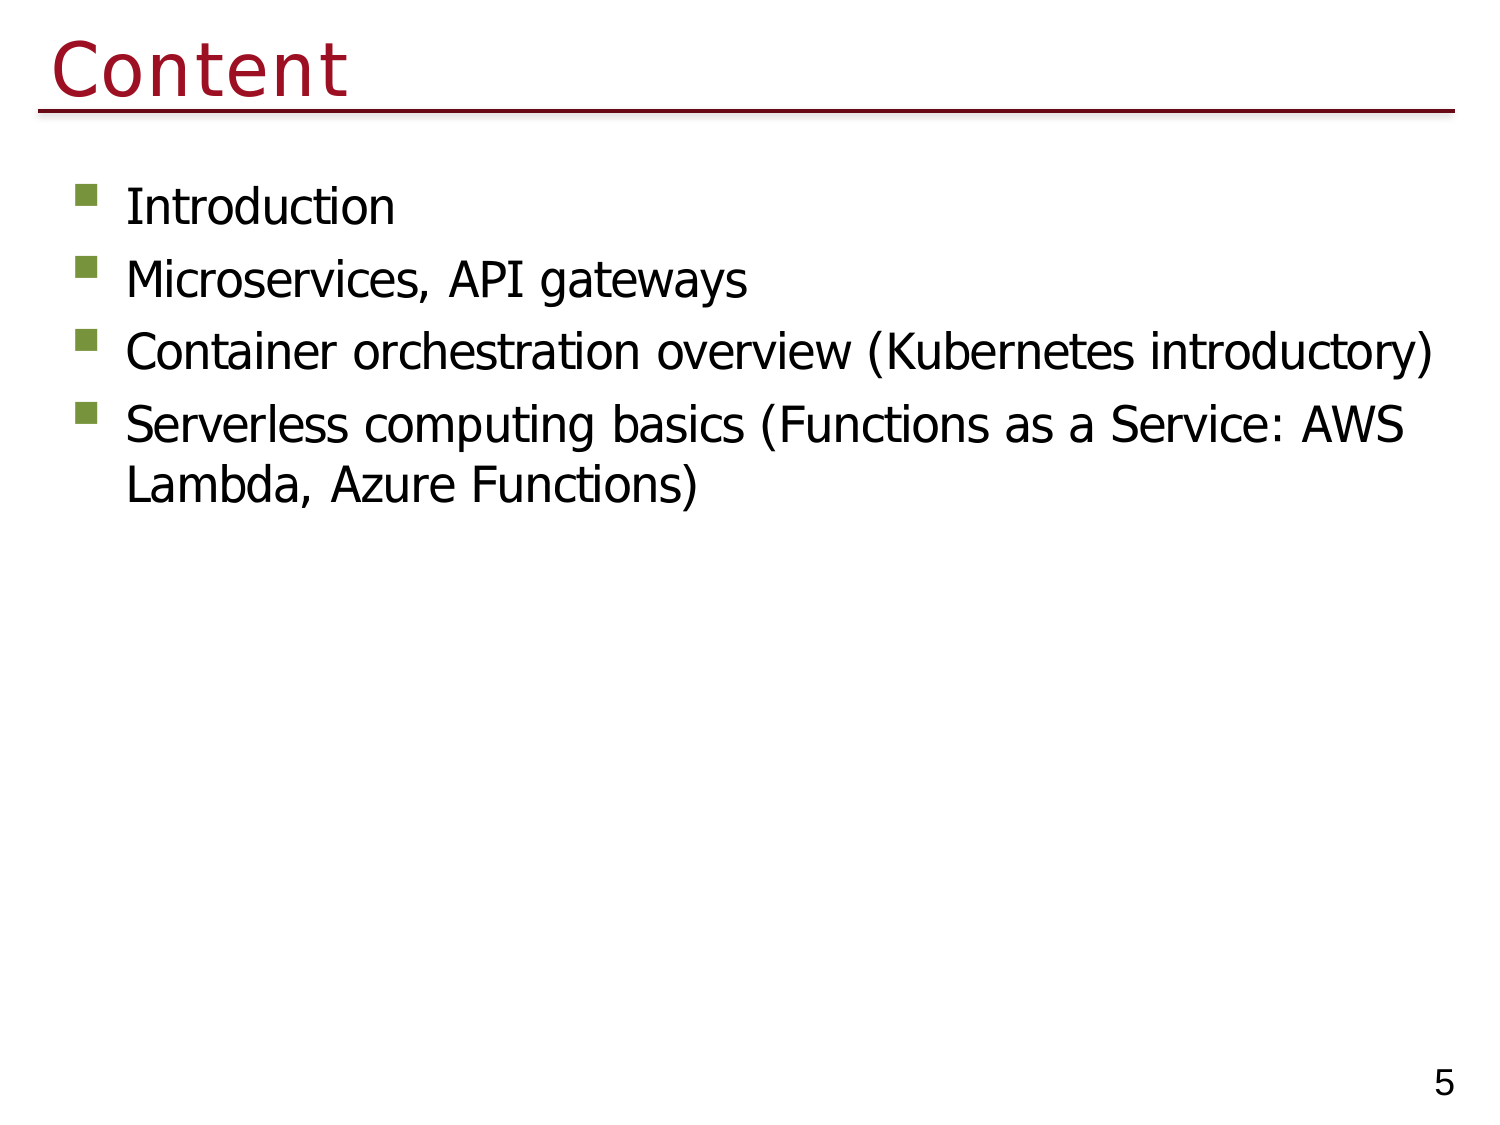

# Content
Introduction
Microservices, API gateways
Container orchestration overview (Kubernetes introductory)
Serverless computing basics (Functions as a Service: AWS Lambda, Azure Functions)

5